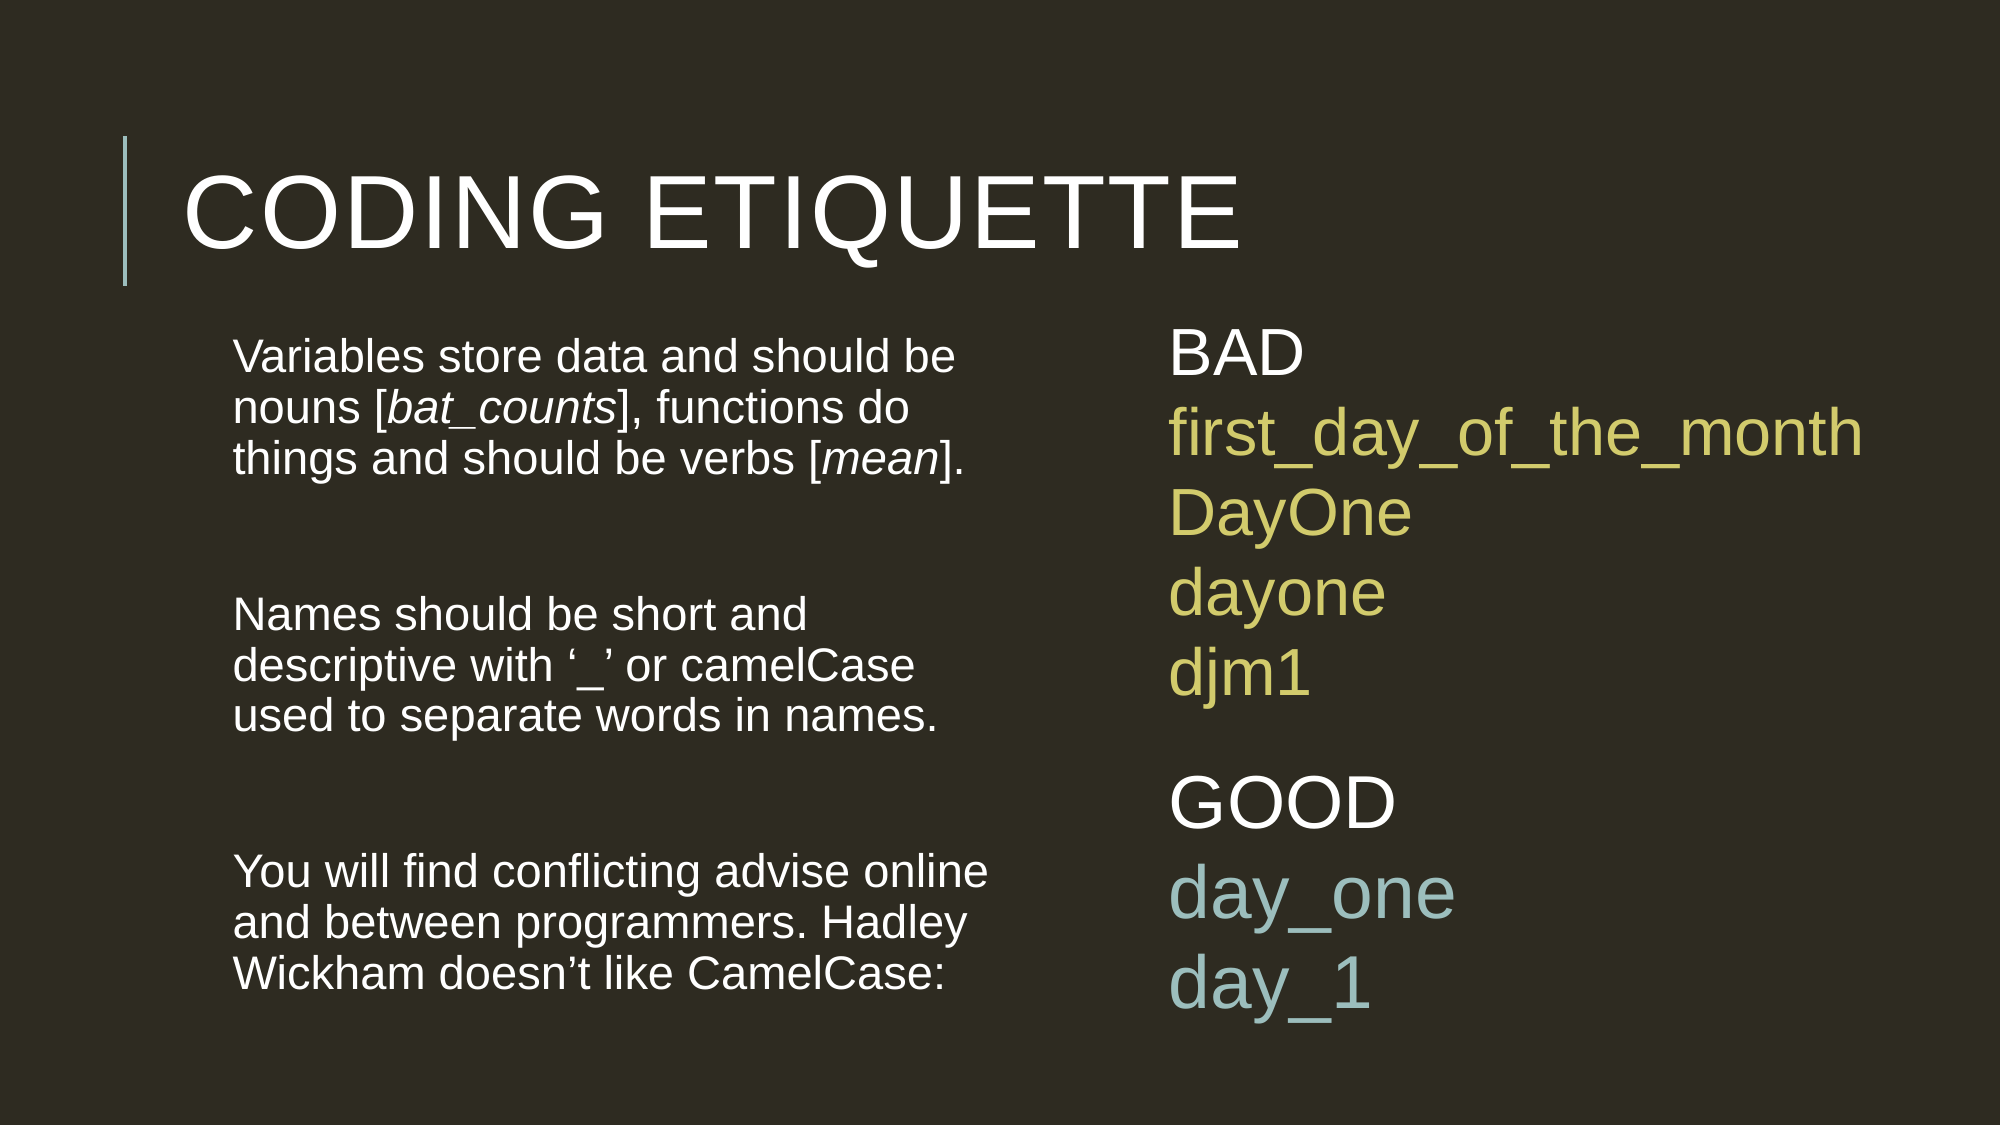

# Coding etiquette
BAD
first_day_of_the_month
DayOne
dayone
djm1

Variables store data and should be nouns [bat_counts], functions do things and should be verbs [mean].

Names should be short and descriptive with ‘_’ or camelCase used to separate words in names.

You will find conflicting advise online and between programmers. Hadley Wickham doesn’t like CamelCase:
GOOD
day_one
day_1